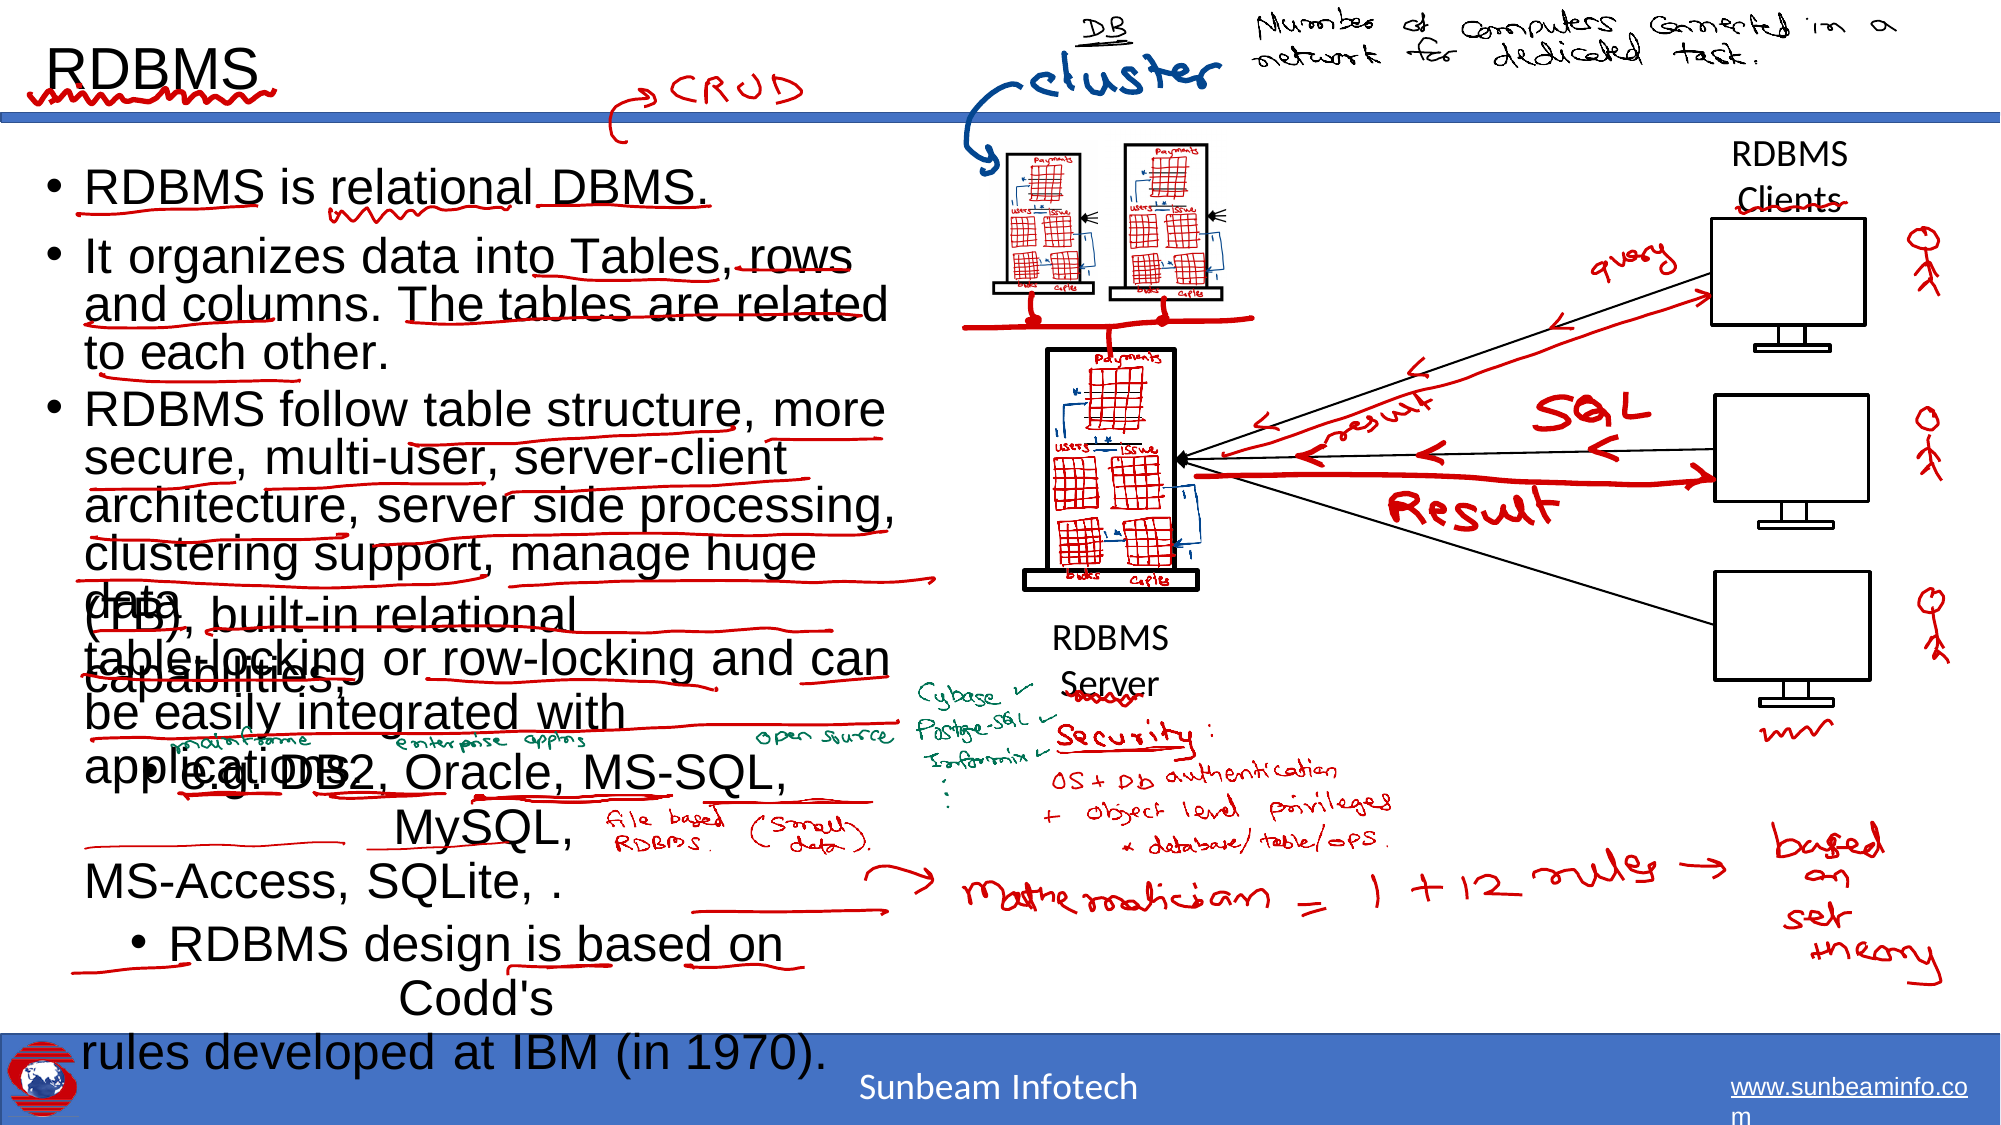

# RDBMS

RDBMS
Clients

RDBMS is relational DBMS.
It organizes data into Tables, rows and columns. The tables are related to each other.

RDBMS follow table structure, more secure, multi-user, server-client architecture, server side processing, clustering support, manage huge data

(TB), built-in relational capabilities,

RDBMS
Server

table-locking or row-locking and can
be easily integrated with applications.

e.g. DB2, Oracle, MS-SQL, MySQL,
MS-Access, SQLite, .
RDBMS design is based on Codd's
rules developed at IBM (in 1970).

Sunbeam Infotech
www.sunbeaminfo.com